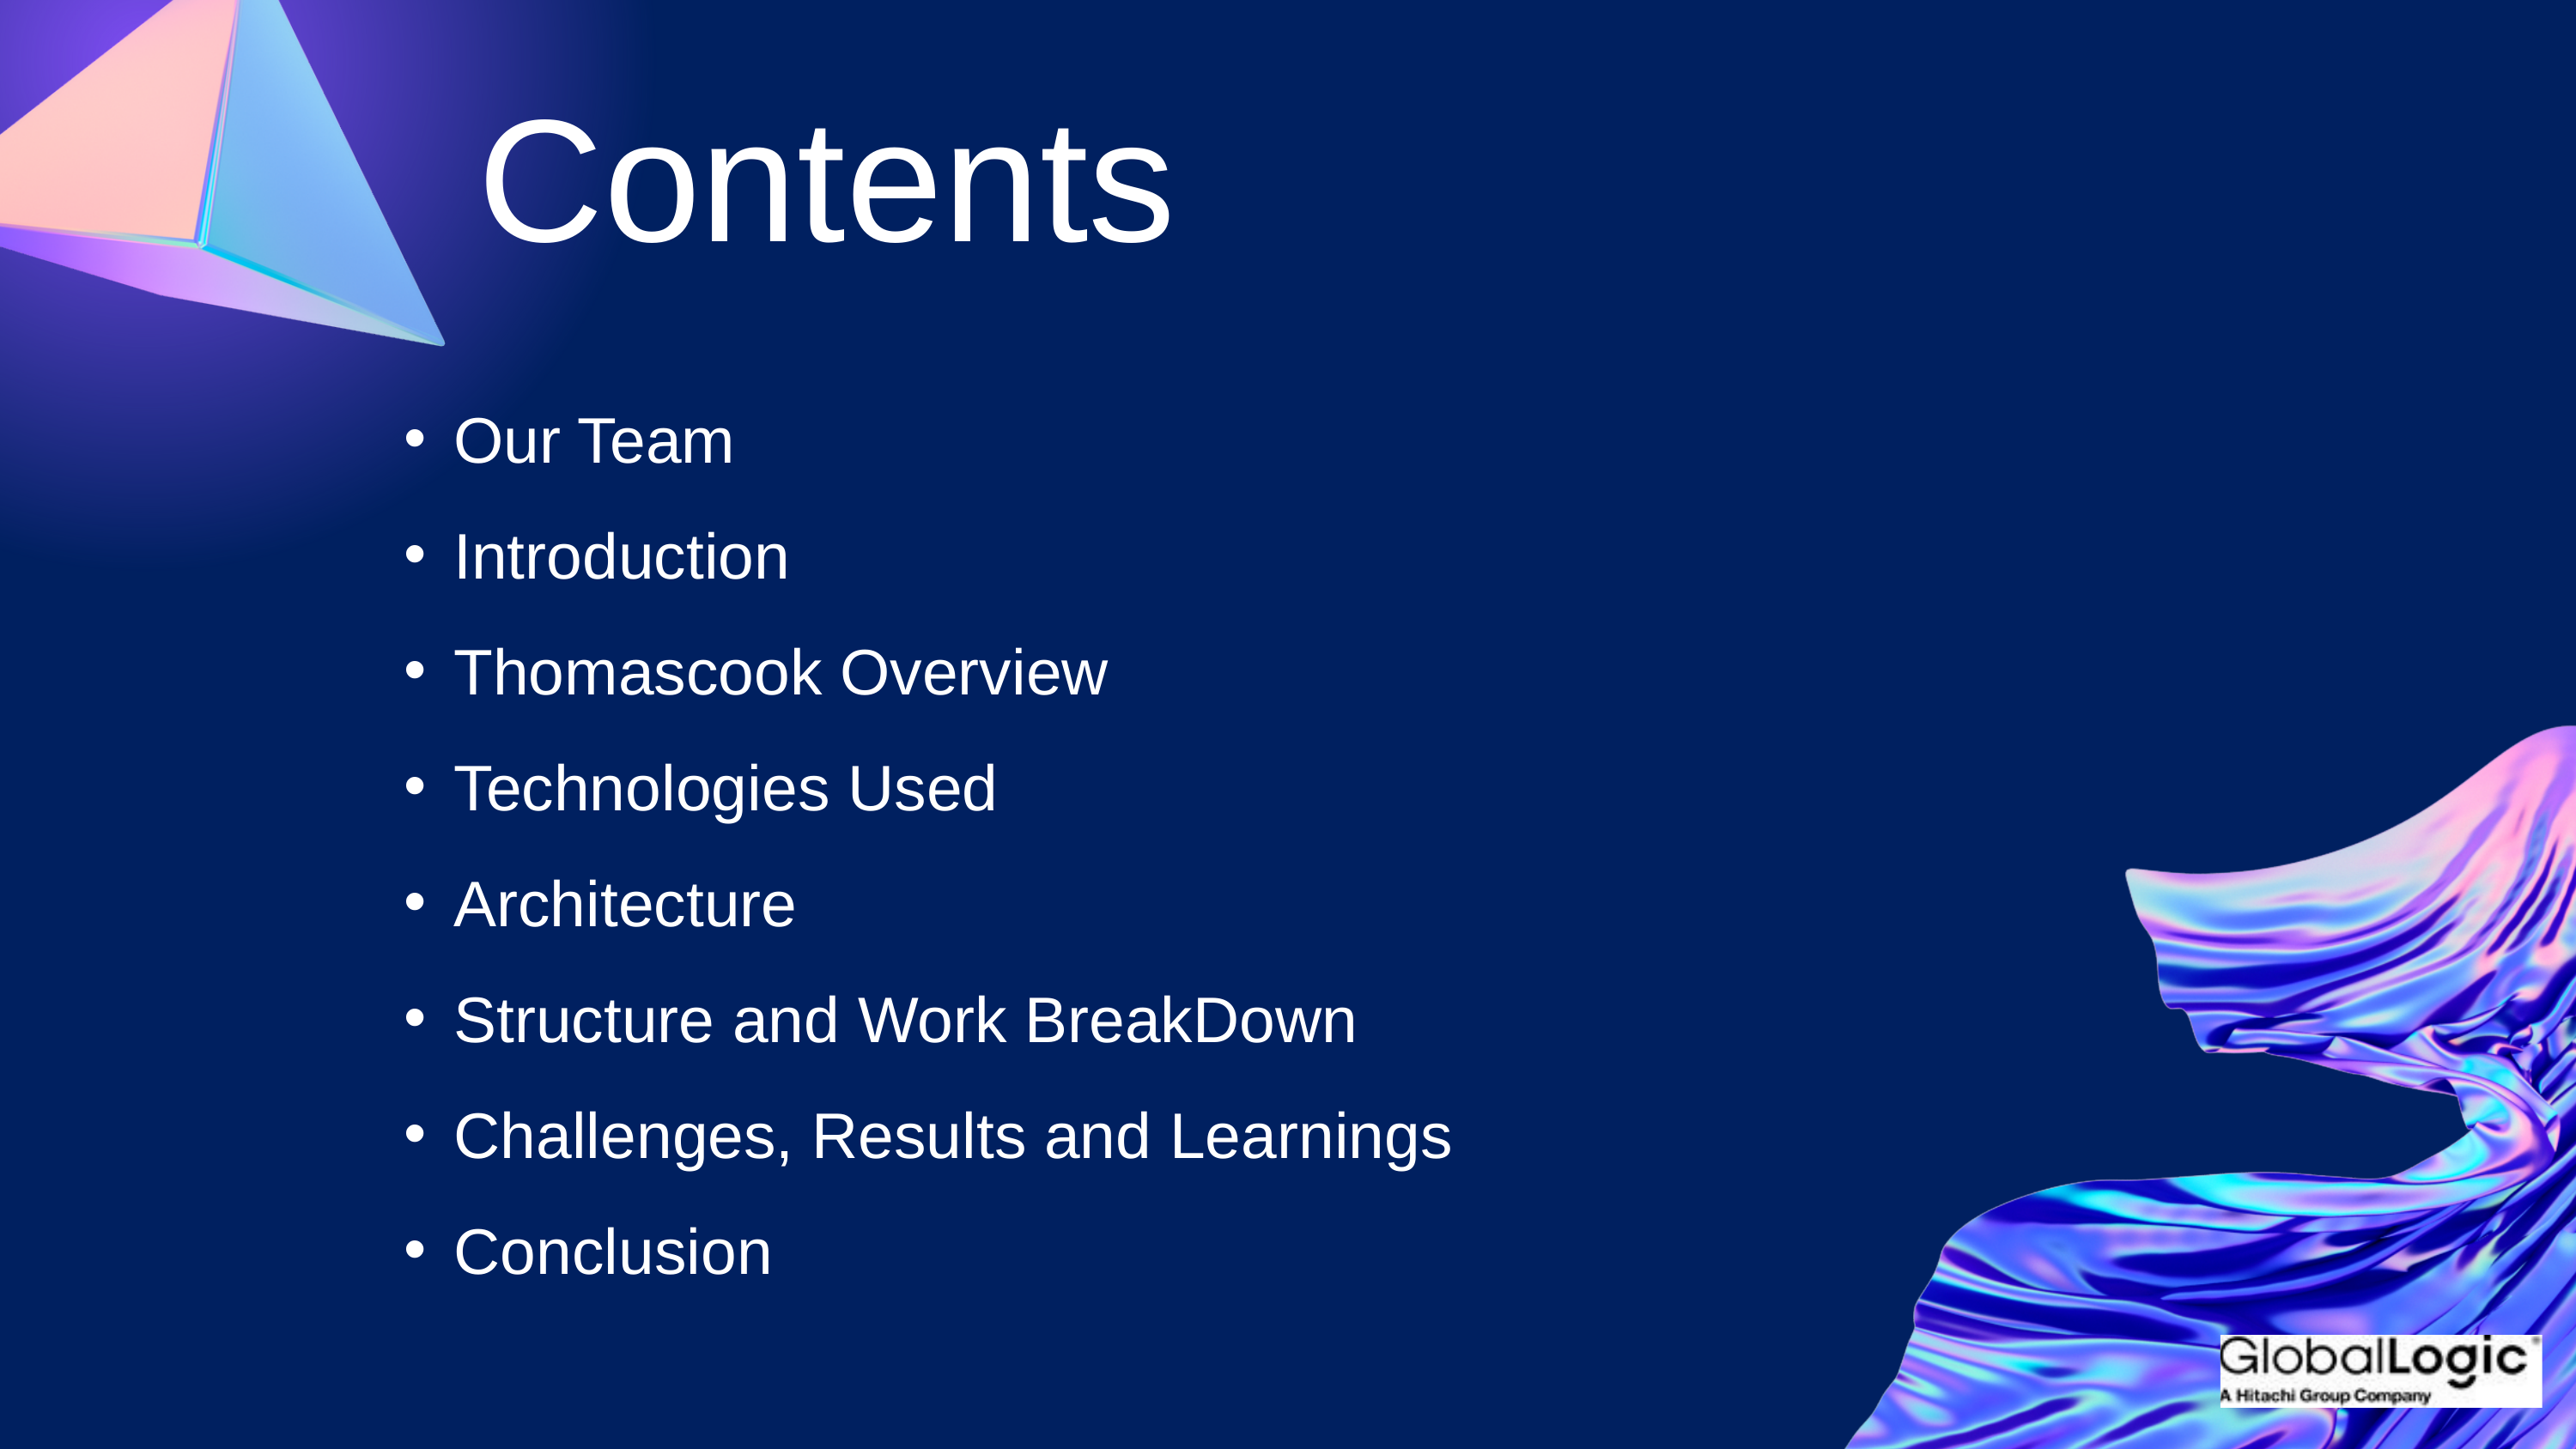

Contents
Our Team
Introduction
Thomascook Overview
Technologies Used
Architecture
Structure and Work BreakDown
Challenges, Results and Learnings
Conclusion